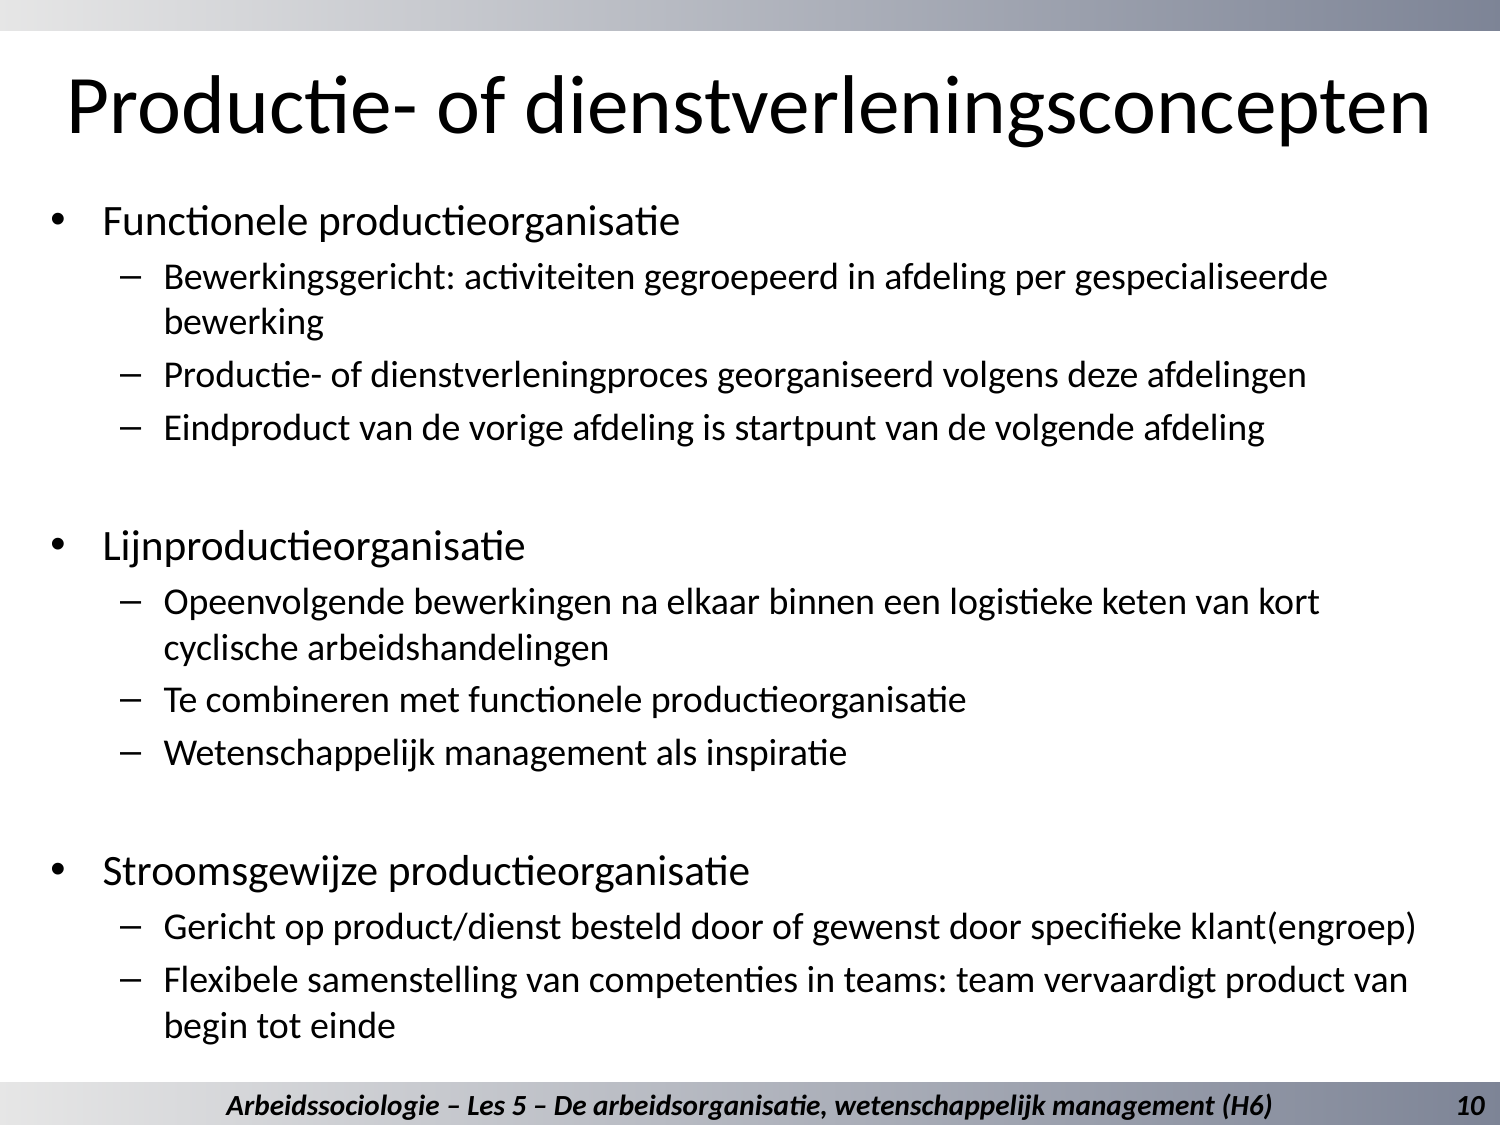

# Productie- of dienstverleningsconcepten
Functionele productieorganisatie
Bewerkingsgericht: activiteiten gegroepeerd in afdeling per gespecialiseerde bewerking
Productie- of dienstverleningproces georganiseerd volgens deze afdelingen
Eindproduct van de vorige afdeling is startpunt van de volgende afdeling

Lijnproductieorganisatie
Opeenvolgende bewerkingen na elkaar binnen een logistieke keten van kort cyclische arbeidshandelingen
Te combineren met functionele productieorganisatie
Wetenschappelijk management als inspiratie

Stroomsgewijze productieorganisatie
Gericht op product/dienst besteld door of gewenst door specifieke klant(engroep)
Flexibele samenstelling van competenties in teams: team vervaardigt product van begin tot einde
Arbeidssociologie – Les 5 – De arbeidsorganisatie, wetenschappelijk management (H6)
10